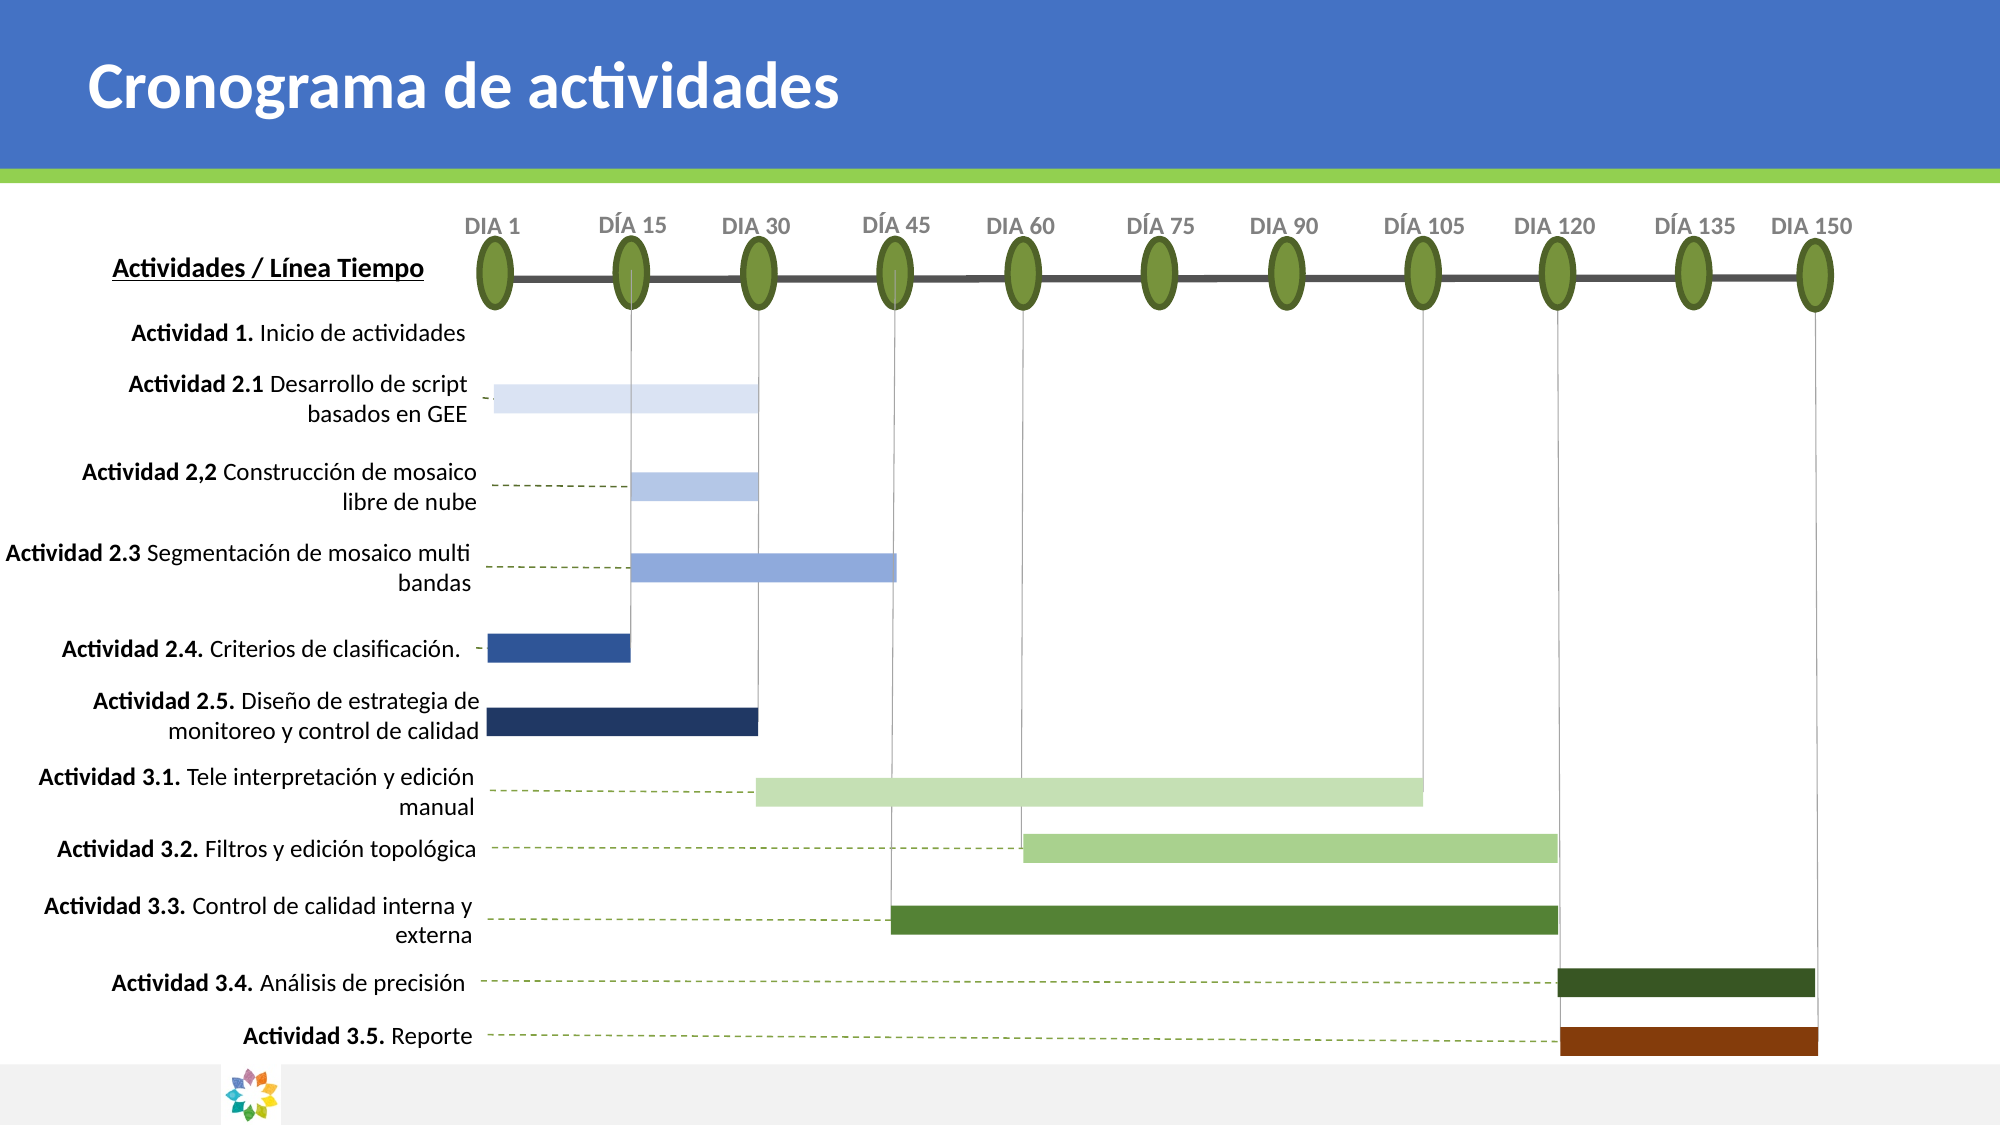

# Cronograma de actividades
DÍA 15
DÍA 45
DÍA 75
DÍA 105
DÍA 135
DIA 1
DIA 150
DIA 30
DIA 60
DIA 90
DIA 120

Actividades / Línea Tiempo

Actividad 1. Inicio de actividades
Actividad 2.1 Desarrollo de script basados en GEE

Actividad 2,2 Construcción de mosaico libre de nube

Actividad 2.3 Segmentación de mosaico multi bandas

Actividad 2.4. Criterios de clasificación.

Actividad 2.5. Diseño de estrategia de monitoreo y control de calidad

Actividad 3.1. Tele interpretación y edición manual

Actividad 3.2. Filtros y edición topológica

Actividad 3.3. Control de calidad interna y externa

Actividad 3.4. Análisis de precisión

Actividad 3.5. Reporte